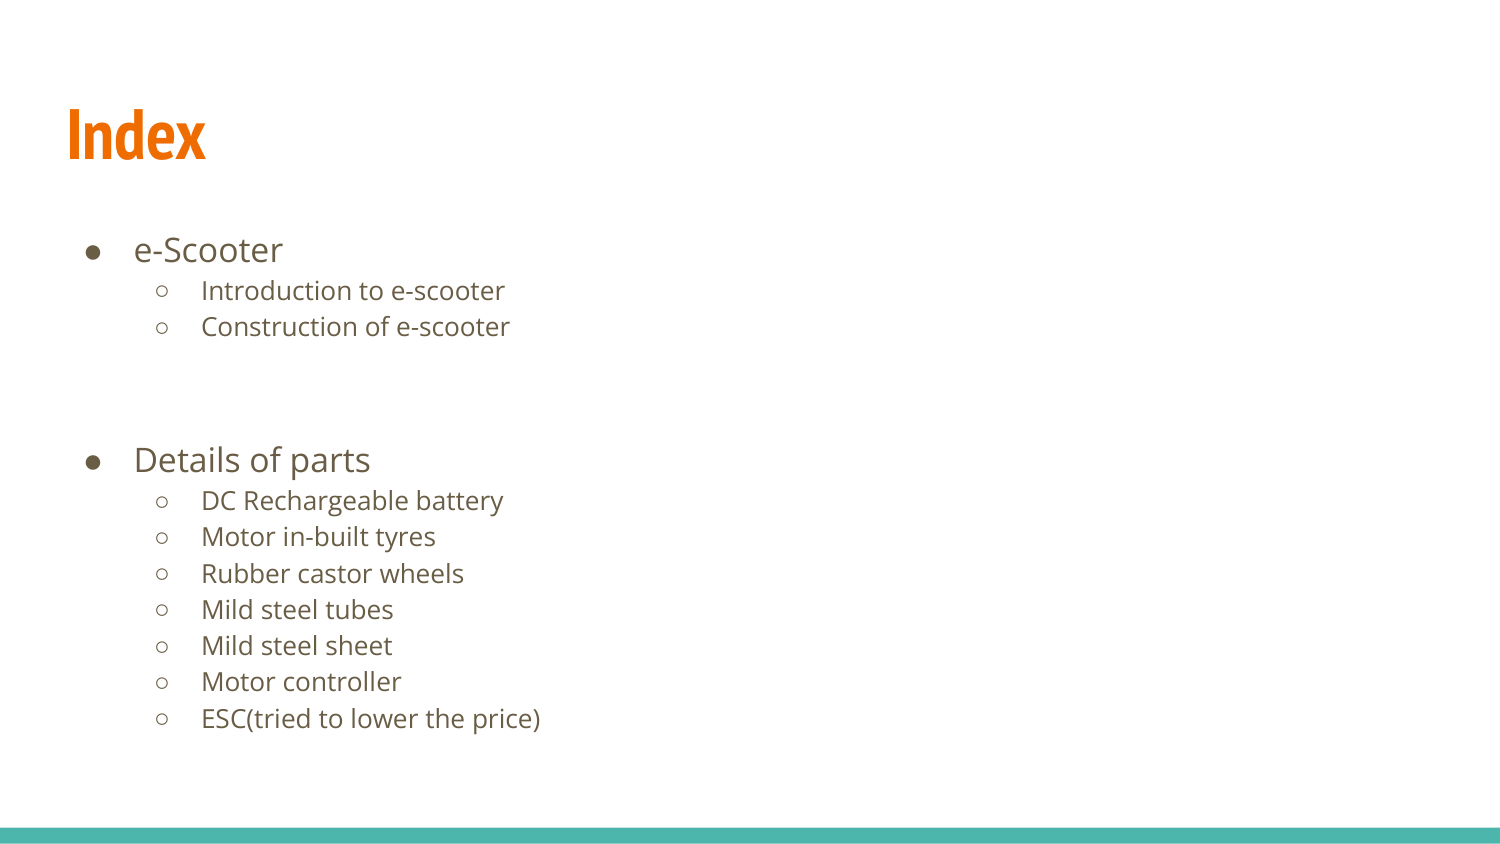

# Index
e-Scooter
Introduction to e-scooter
Construction of e-scooter

Details of parts
DC Rechargeable battery
Motor in-built tyres
Rubber castor wheels
Mild steel tubes
Mild steel sheet
Motor controller
ESC(tried to lower the price)